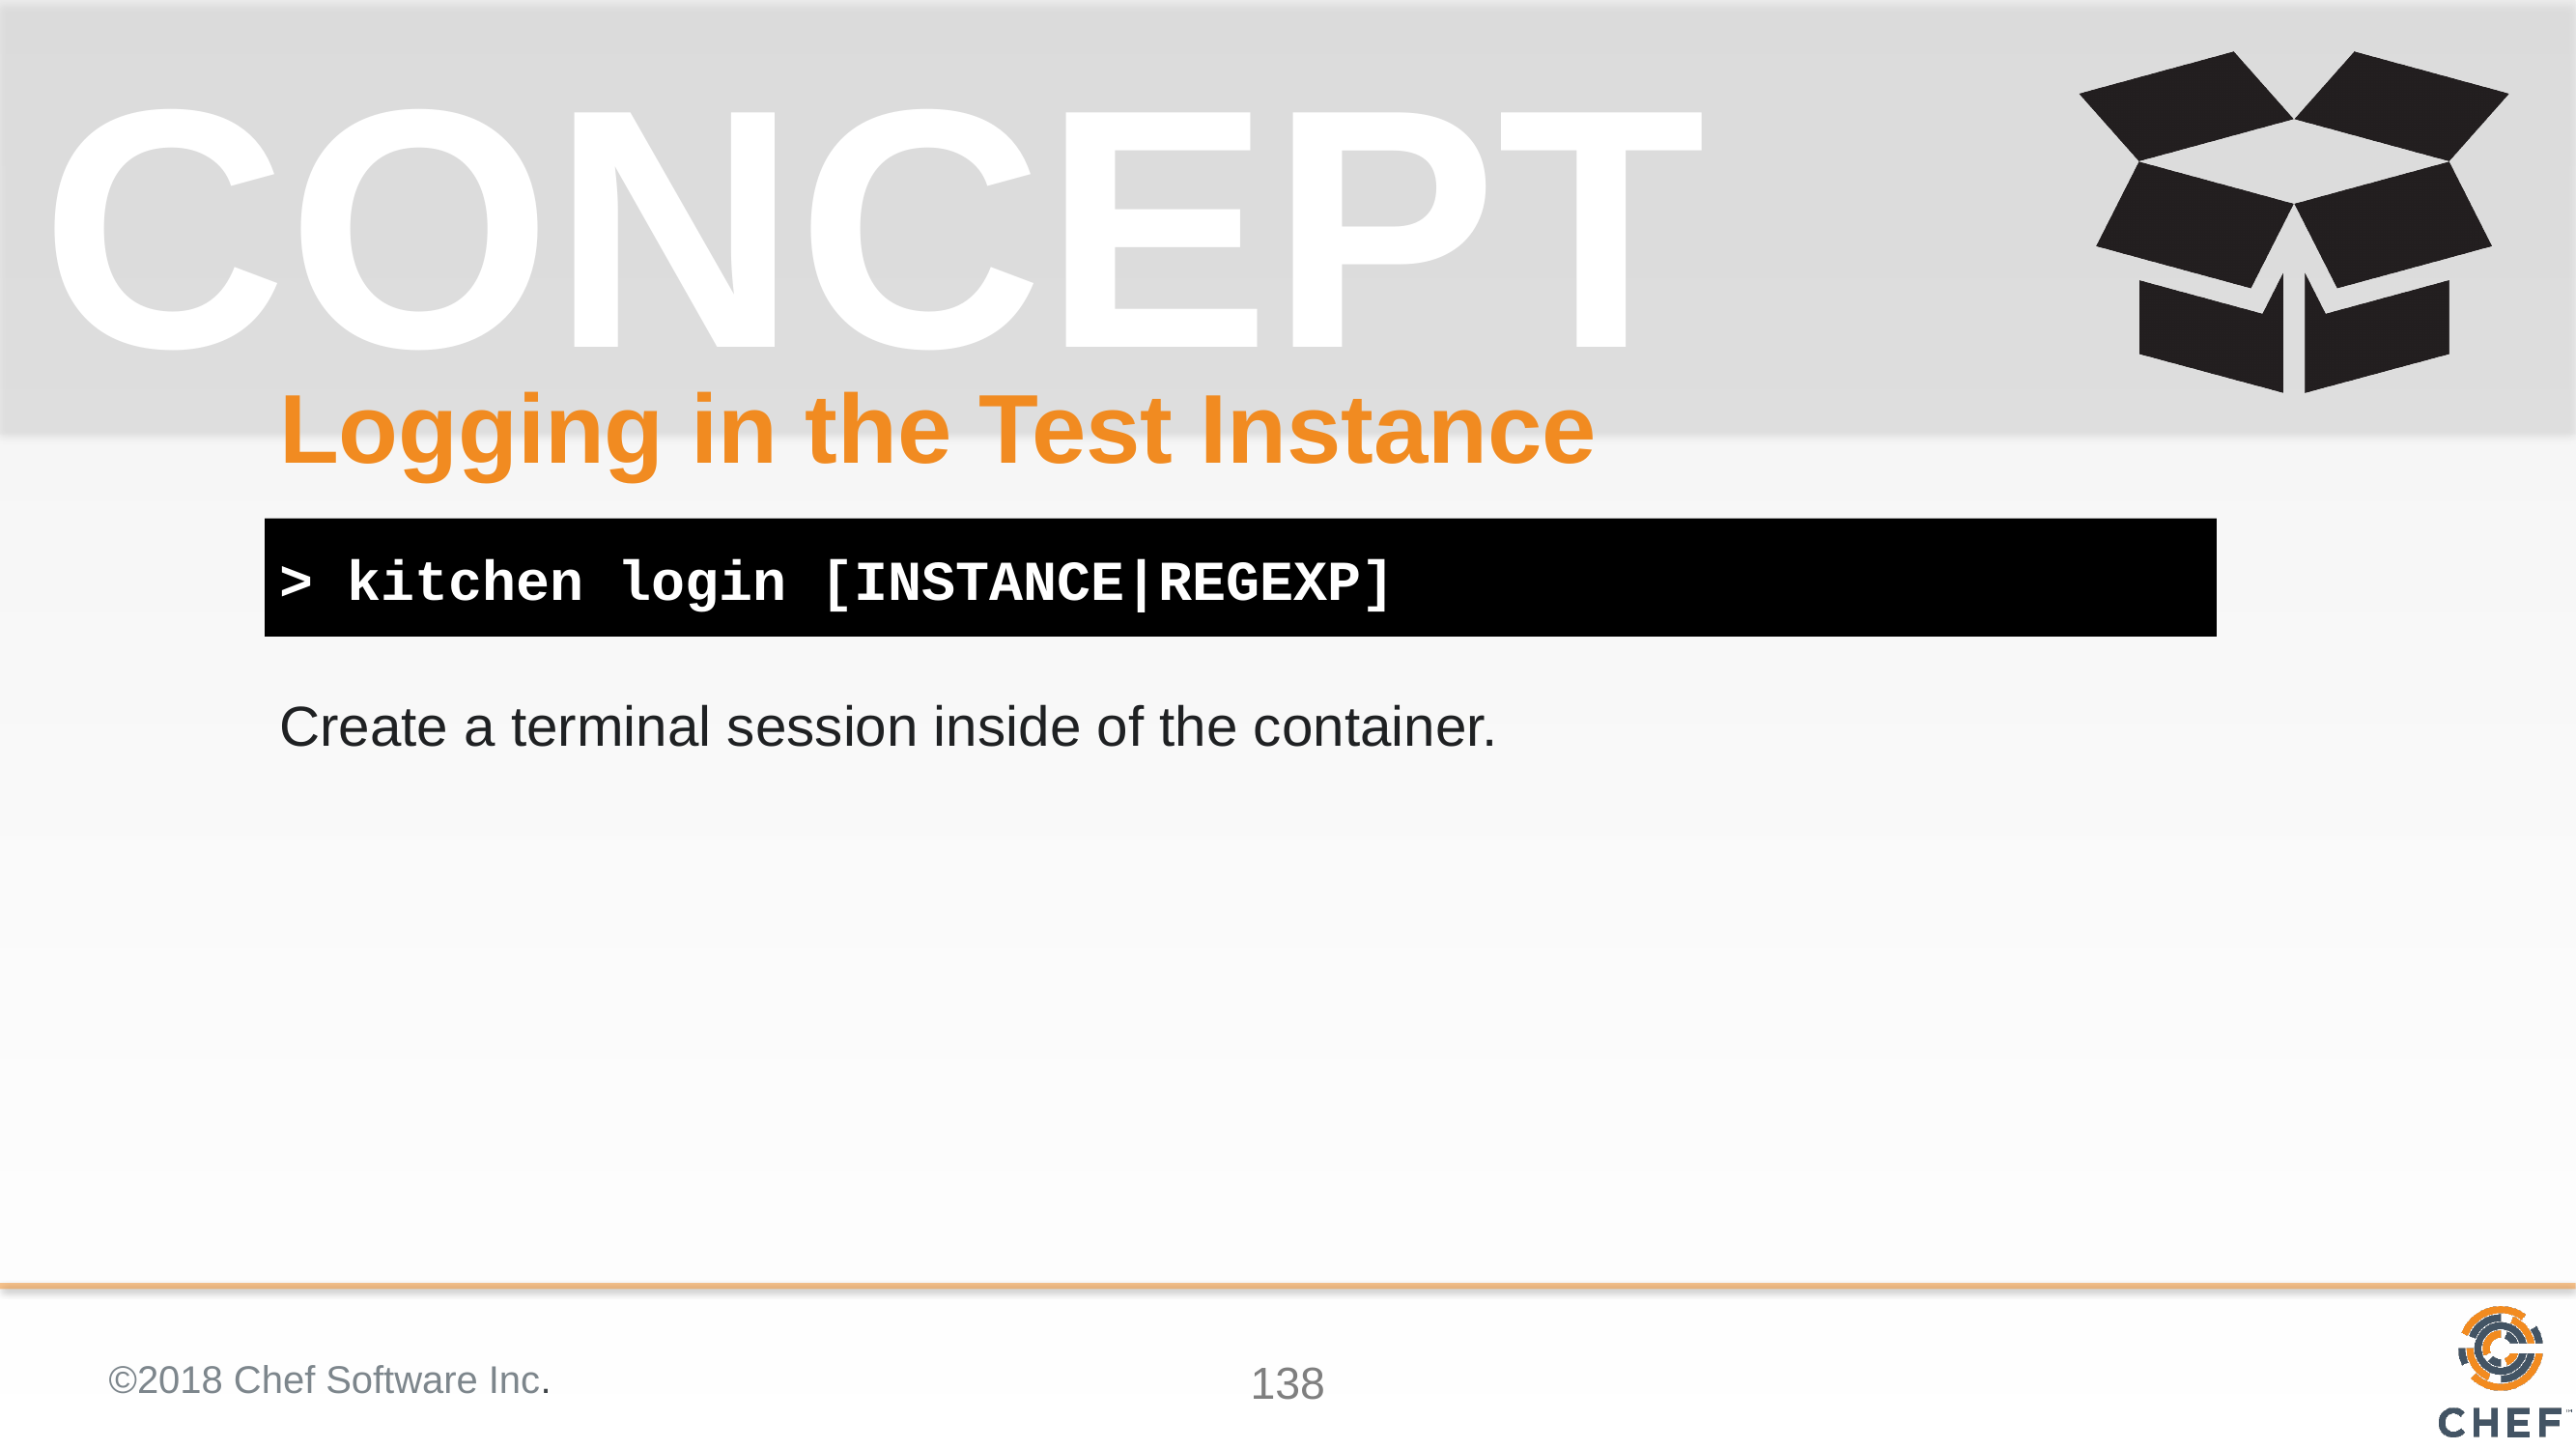

# Logging in the Test Instance

> kitchen login [INSTANCE|REGEXP]
Create a terminal session inside of the container.